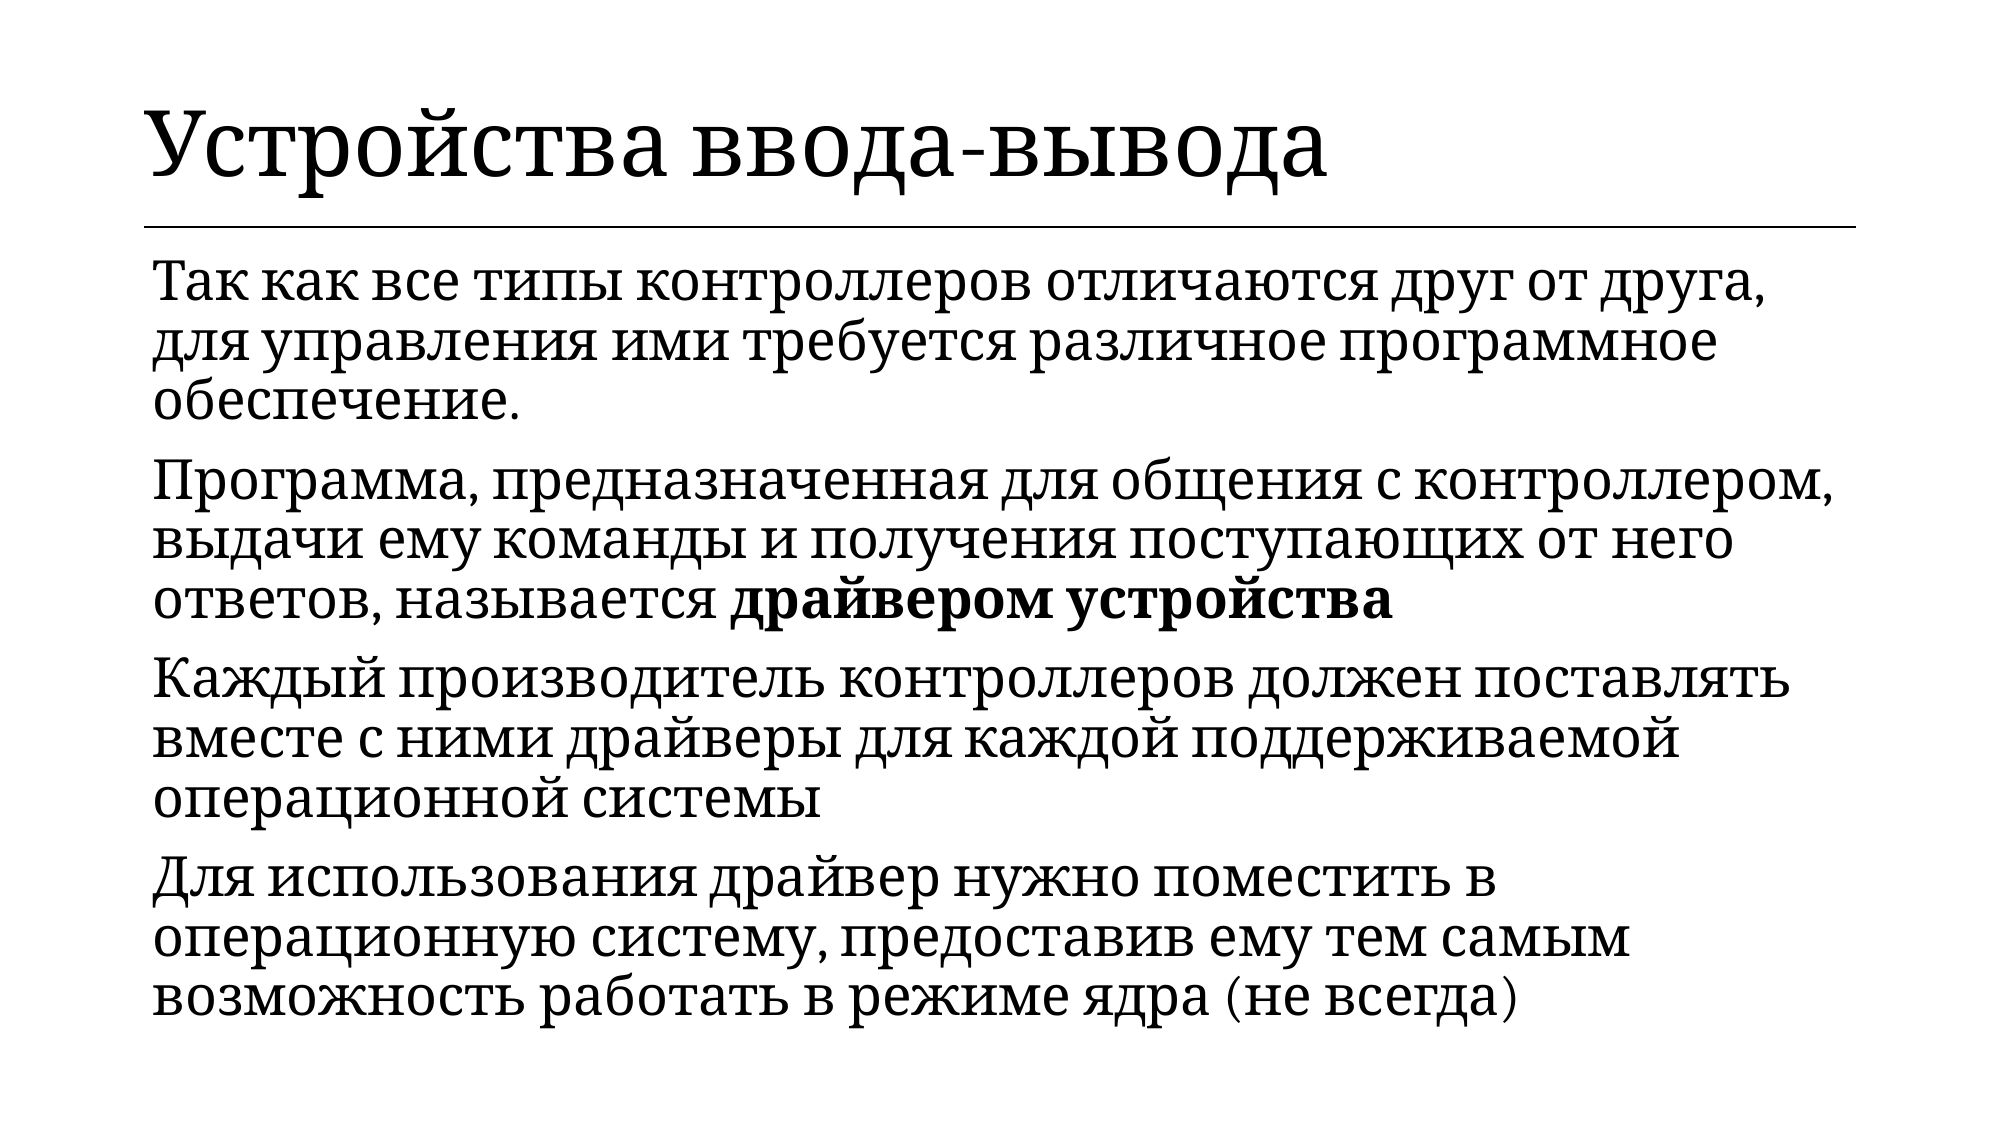

| Устройства ввода-вывода |
| --- |
Так как все типы контроллеров отличаются друг от друга, для управления ими требуется различное программное обеспечение.
Программа, предназначенная для общения с контроллером, выдачи ему команды и получения поступающих от него ответов, называется драйвером устройства
Каждый производитель контроллеров должен поставлять вместе с ними драйверы для каждой поддерживаемой операционной системы
Для использования драйвер нужно поместить в операционную систему, предоставив ему тем самым возможность работать в режиме ядра (не всегда)